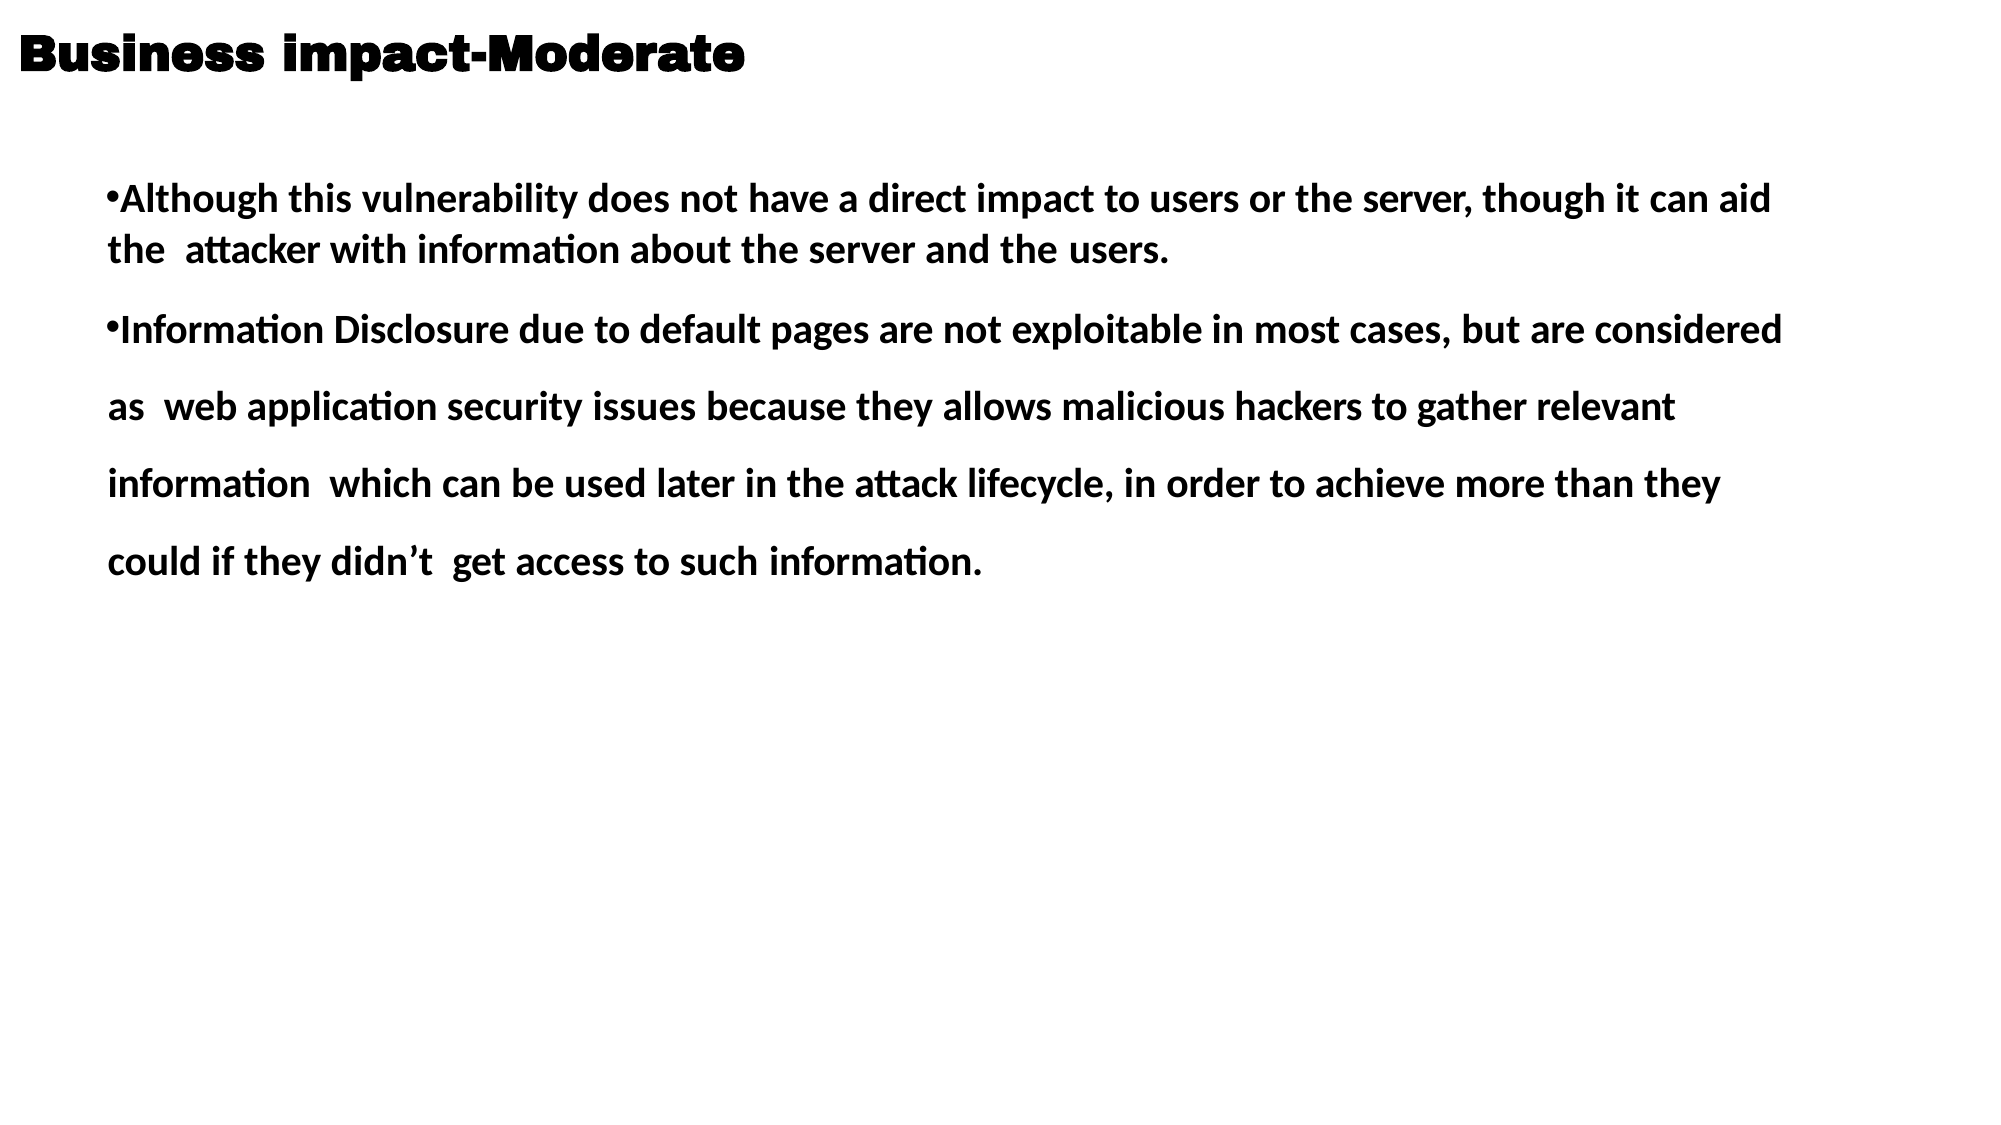

# Business impact-Moderate
Although this vulnerability does not have a direct impact to users or the server, though it can aid the  attacker with information about the server and the users.
Information Disclosure due to default pages are not exploitable in most cases, but are considered as  web application security issues because they allows malicious hackers to gather relevant information  which can be used later in the attack lifecycle, in order to achieve more than they could if they didn’t  get access to such information.